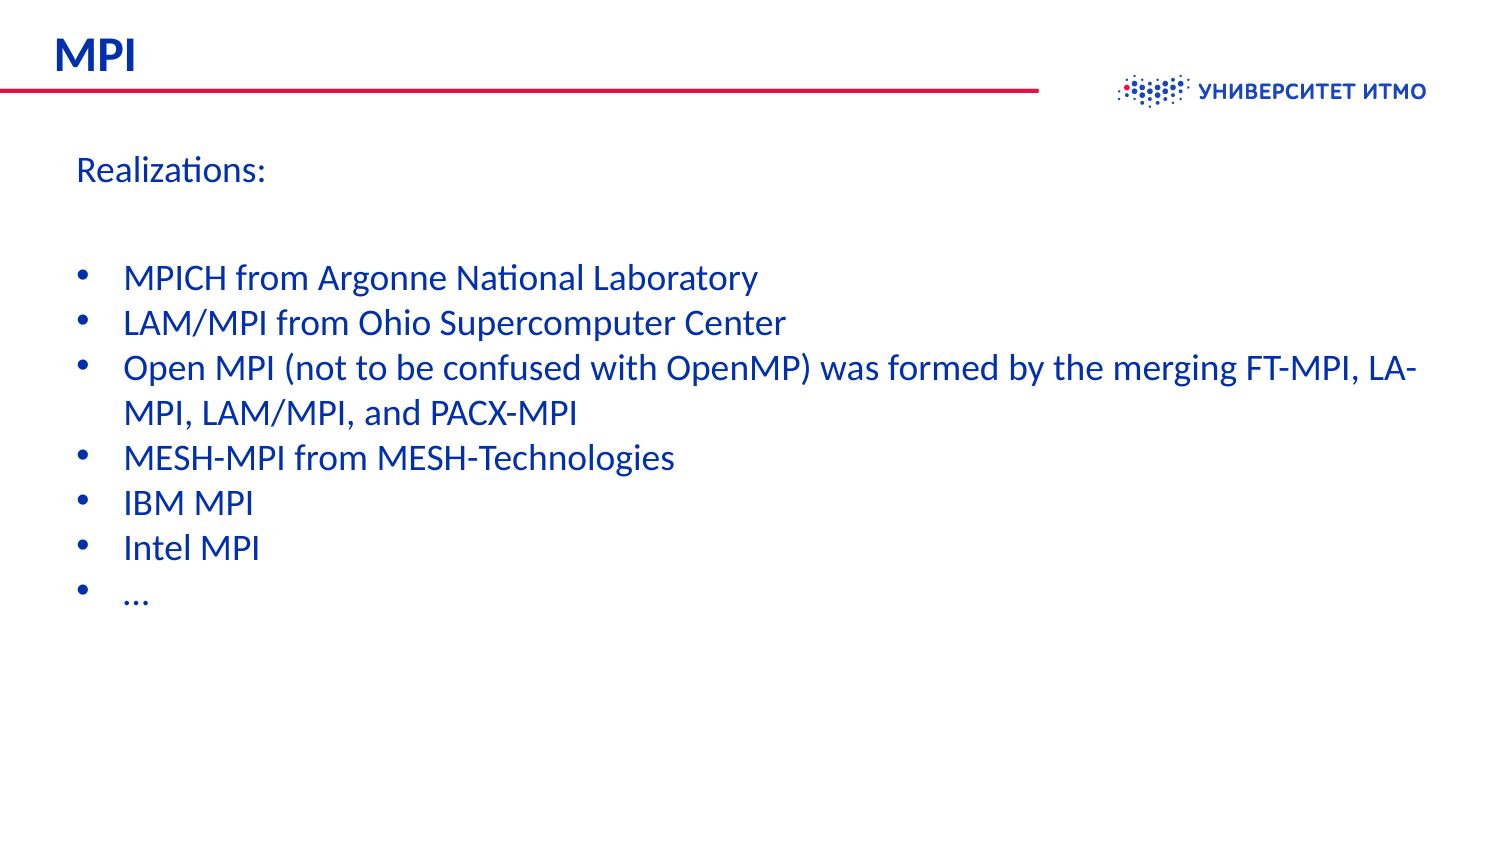

MPI
Realizations:
MPICH from Argonne National Laboratory
LAM/MPI from Ohio Supercomputer Center
Open MPI (not to be confused with OpenMP) was formed by the merging FT-MPI, LA-MPI, LAM/MPI, and PACX-MPI
MESH-MPI from MESH-Technologies
IBM MPI
Intel MPI
…